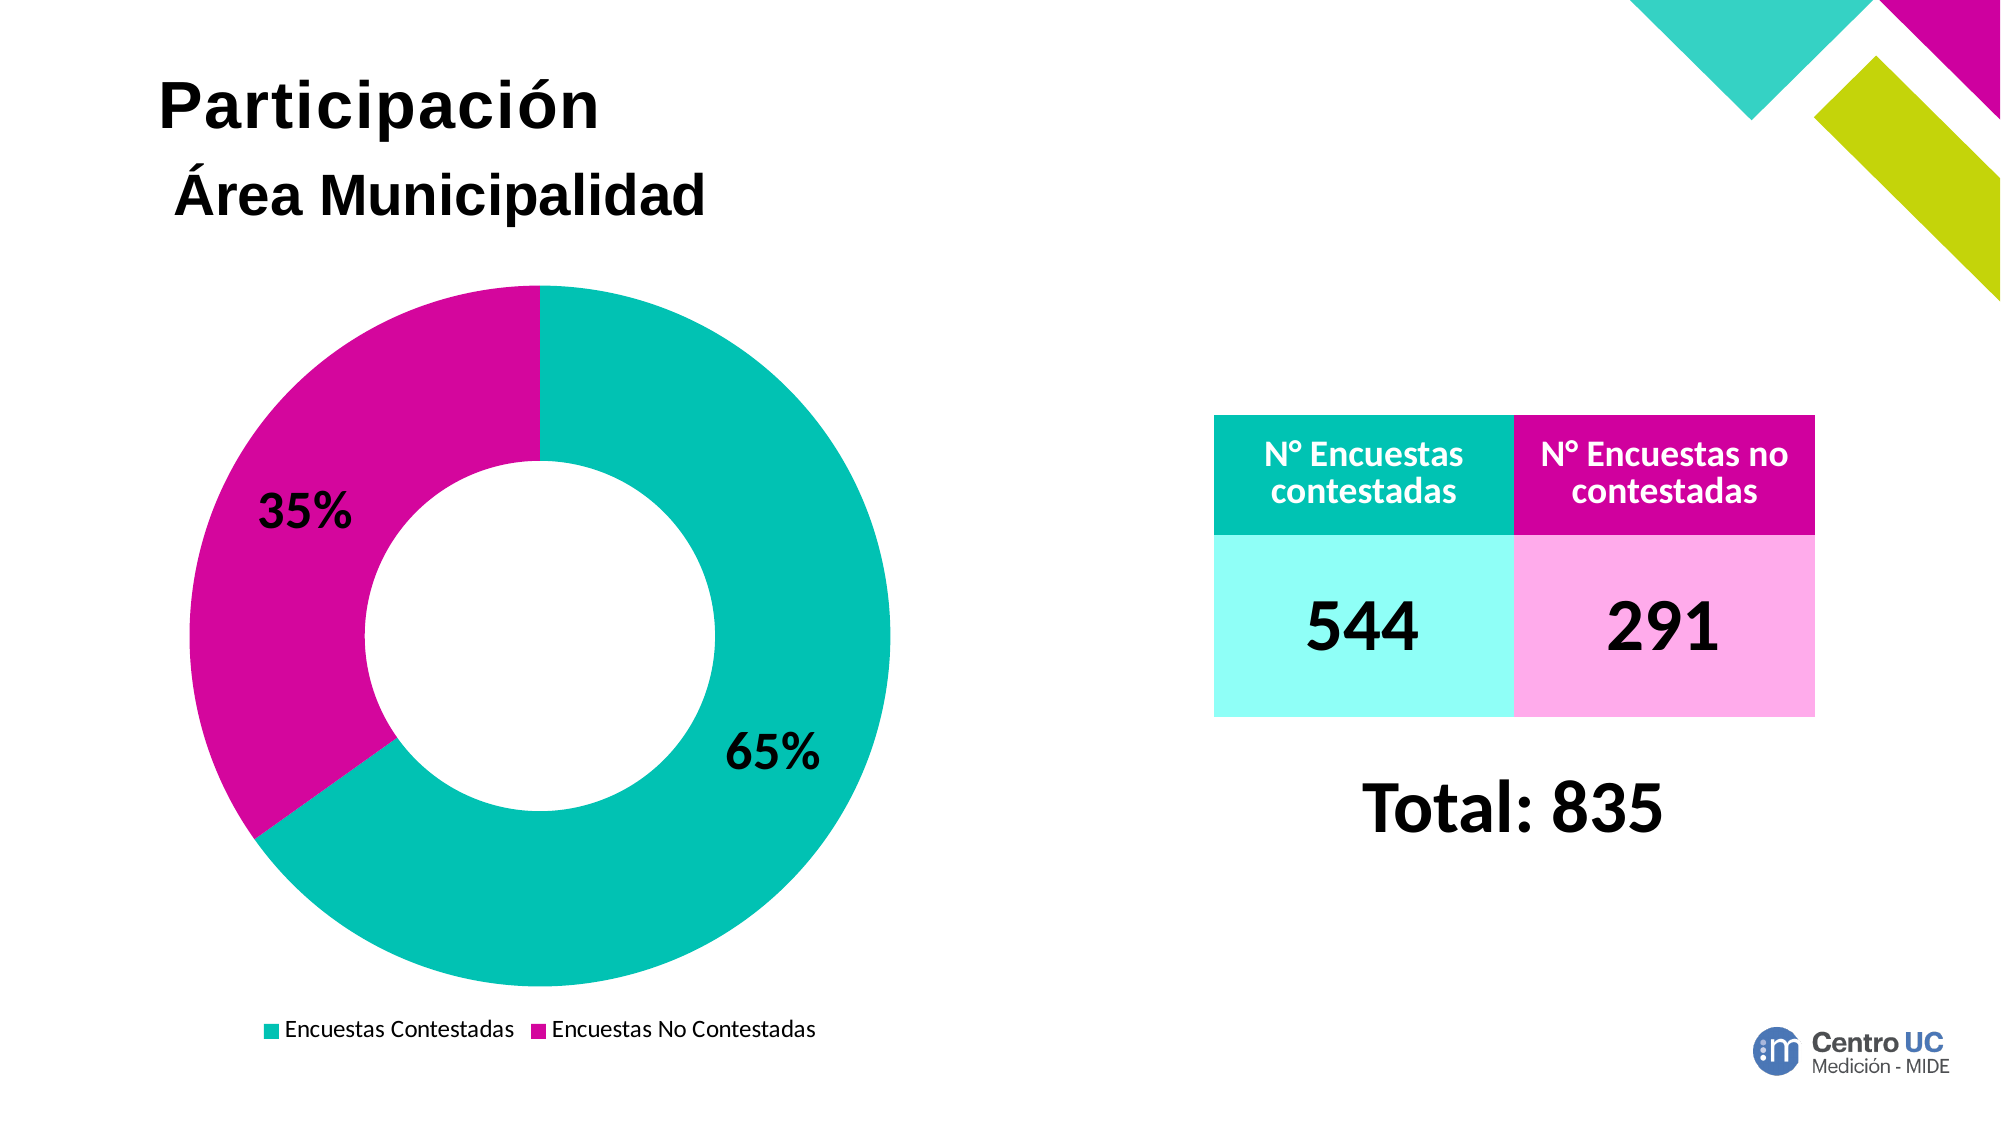

# Participación
Área Municipalidad

### Chart

| Category | Dotación |
|---|---|
| Encuestas Contestadas | 0.651497005988024 |
| Encuestas No Contestadas | 0.34850299401197604 |
544
291
Total: 835